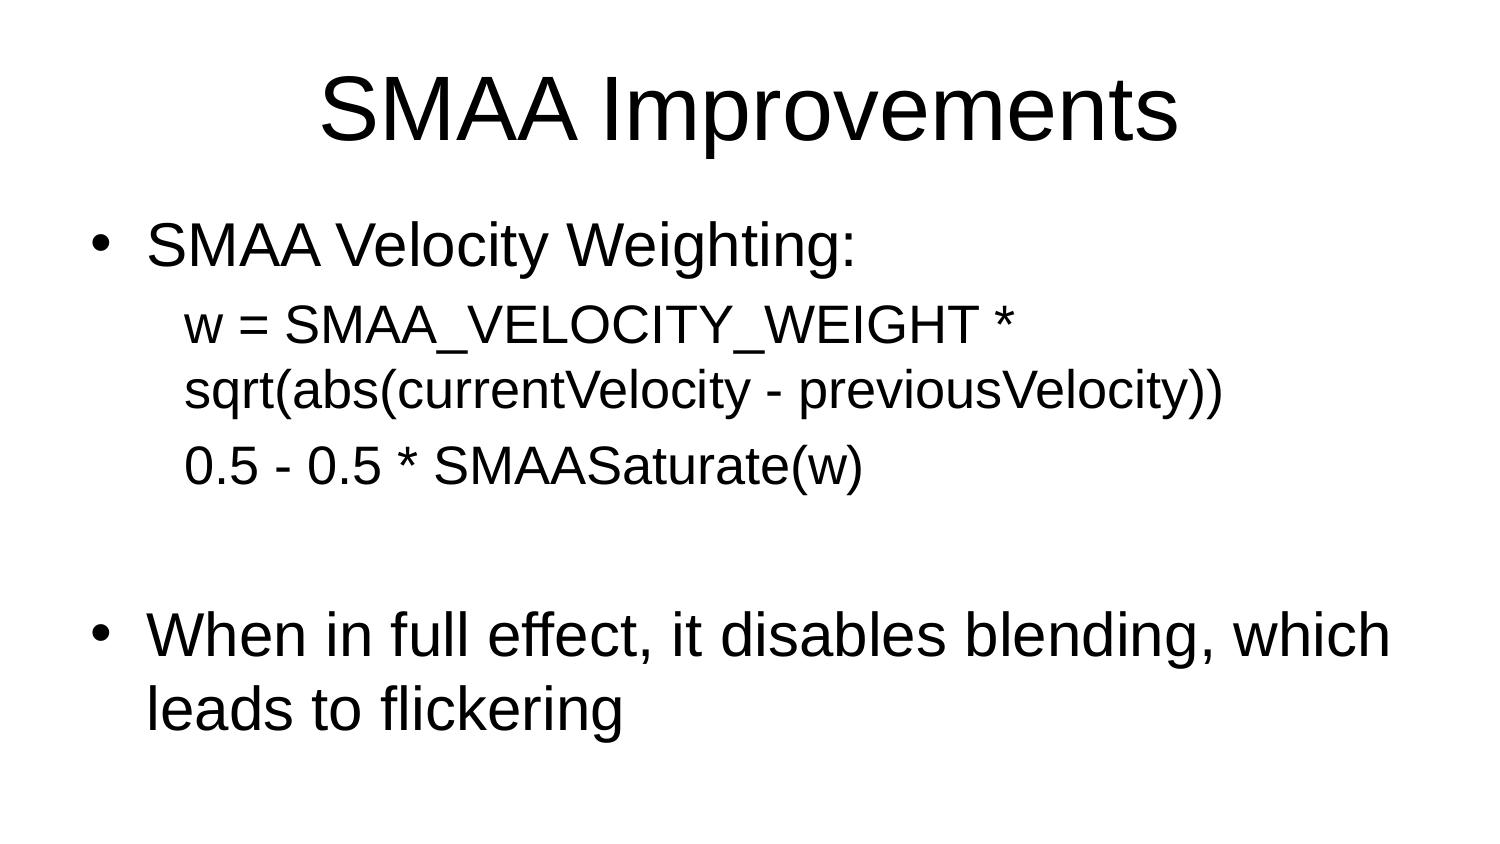

# SMAA Improvements
SMAA Velocity Weighting:
w = SMAA_VELOCITY_WEIGHT * sqrt(abs(currentVelocity - previousVelocity))
0.5 - 0.5 * SMAASaturate(w)

When in full effect, it disables blending, which leads to flickering